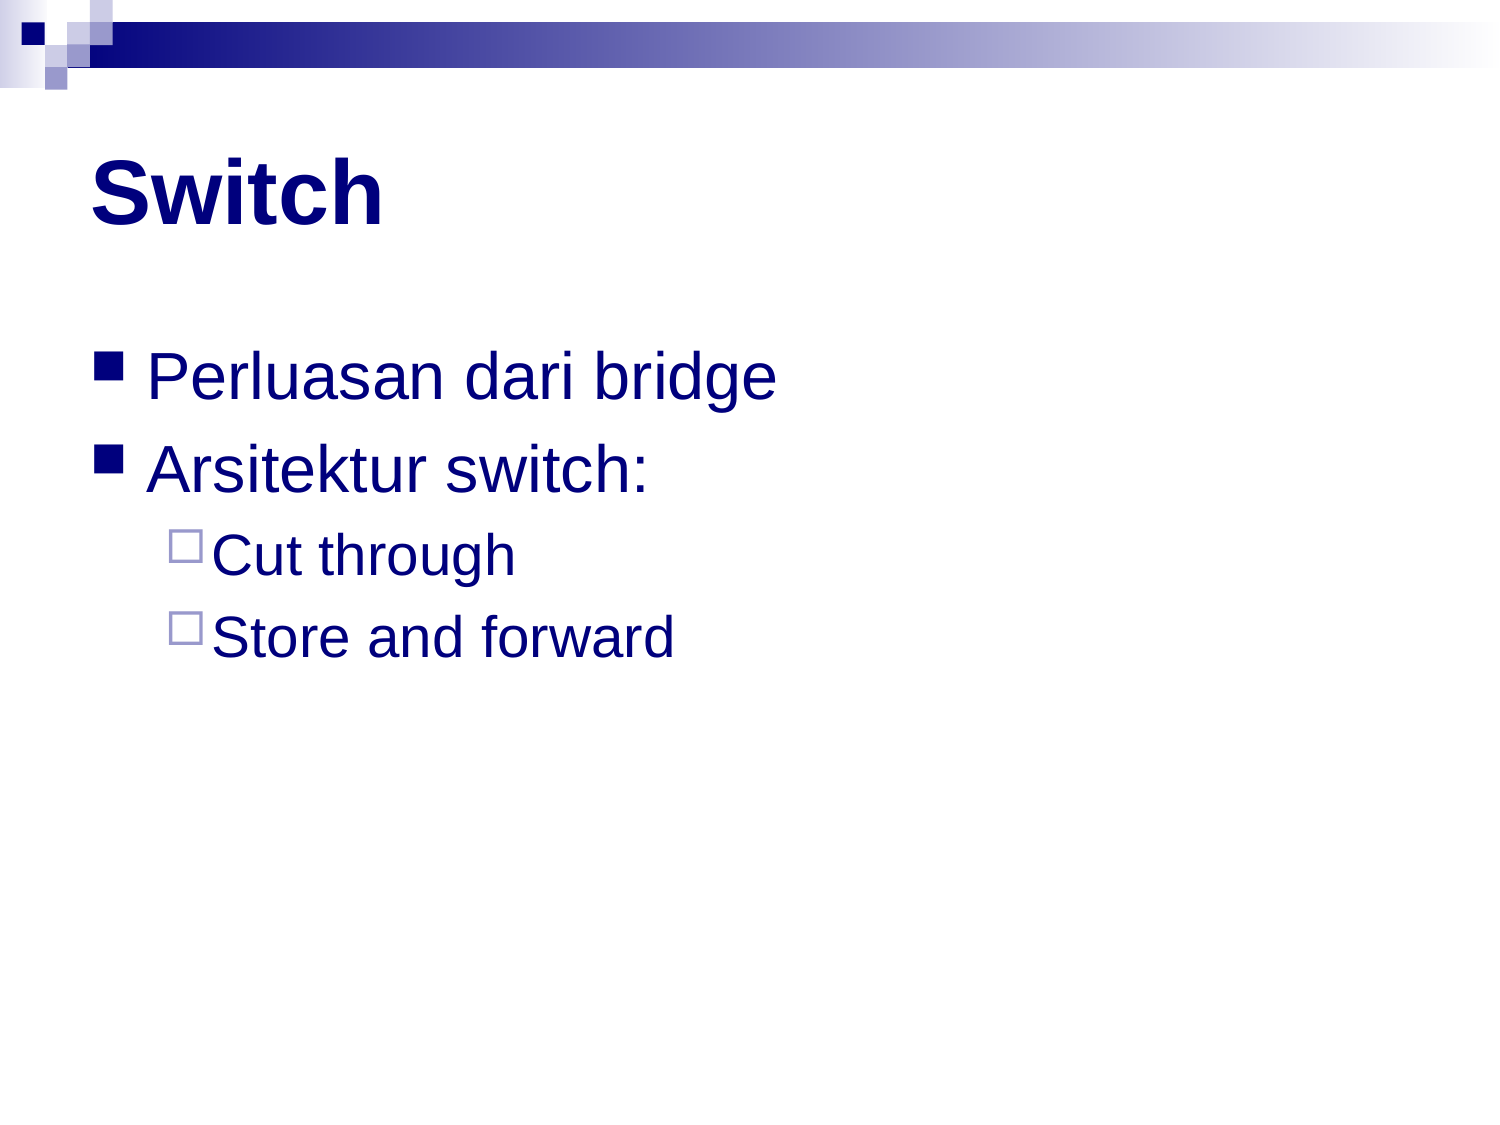

# Switch
Perluasan dari bridge
Arsitektur switch:
Cut through
Store and forward